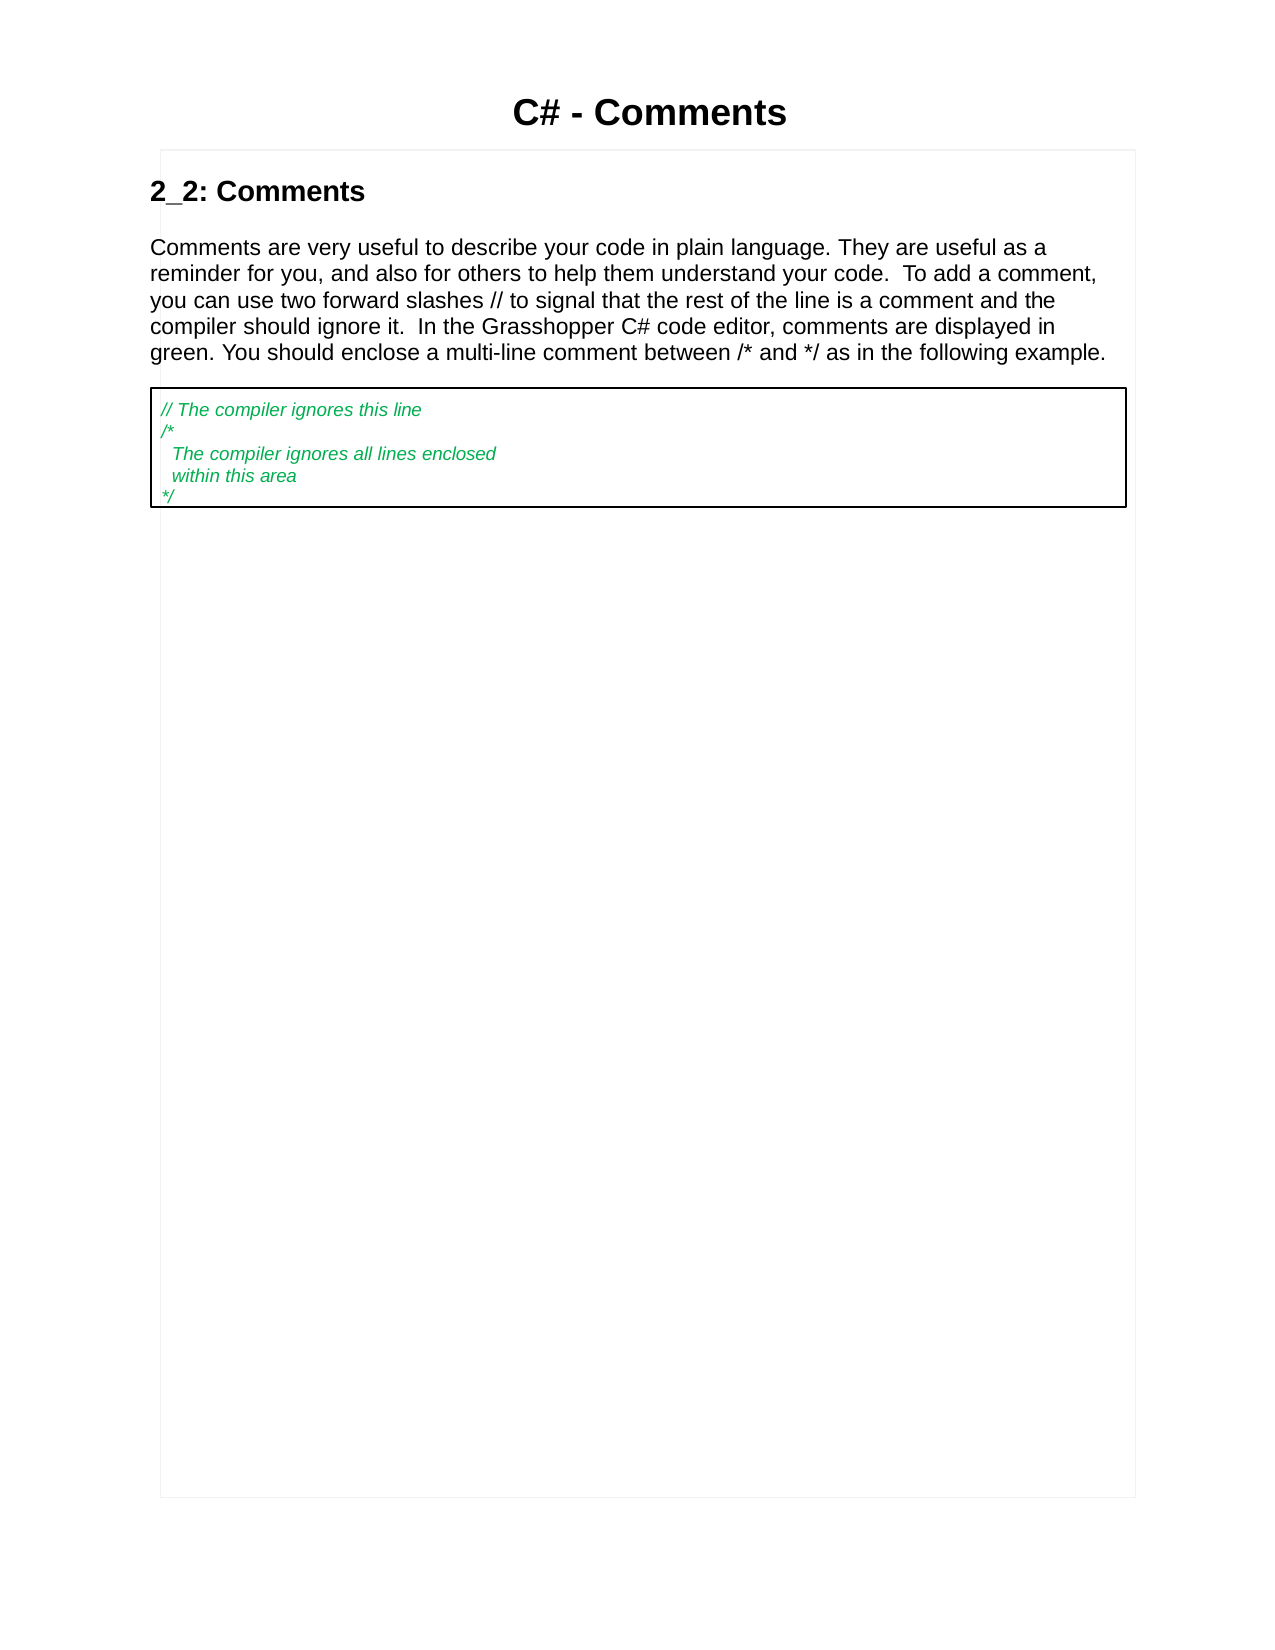

# C# - Comments

2_2: Comments
Comments are very useful to describe your code in plain language. They are useful as a reminder for you, and also for others to help them understand your code. To add a comment, you can use two forward slashes // to signal that the rest of the line is a comment and the compiler should ignore it. In the Grasshopper C# code editor, comments are displayed in green. You should enclose a multi-line comment between /* and */ as in the following example.
// The compiler ignores this line
/*
The compiler ignores all lines enclosed within this area
*/